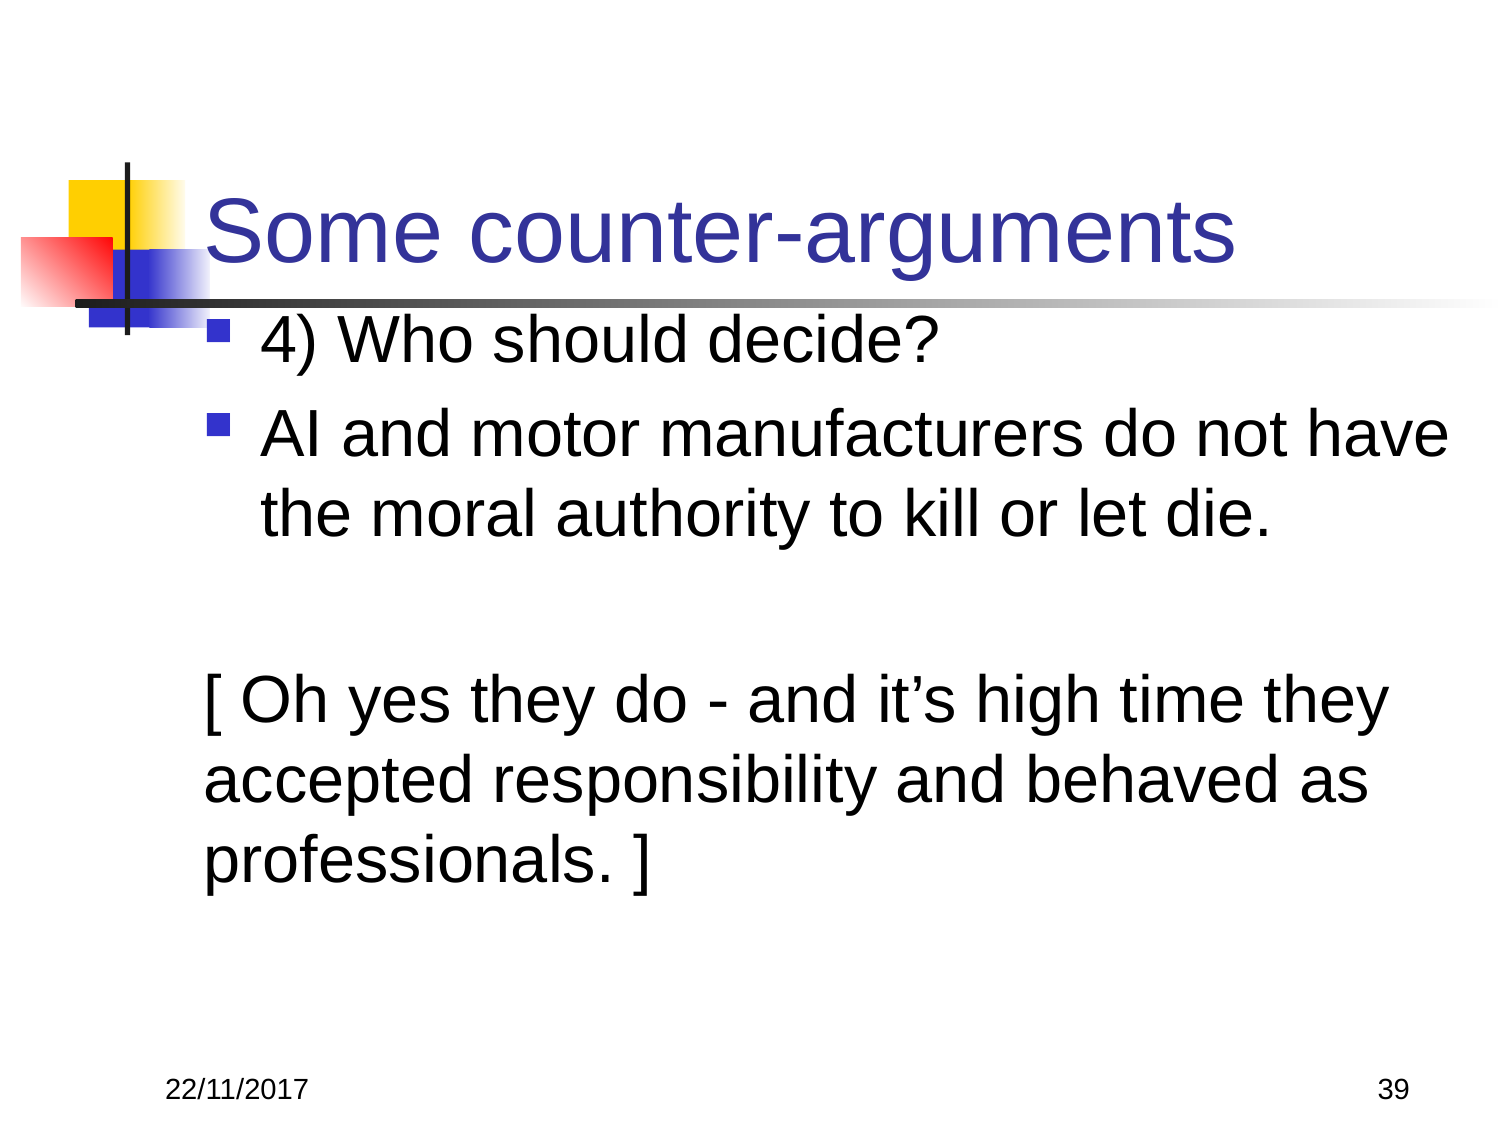

# Some counter-arguments
4) Who should decide?
AI and motor manufacturers do not have the moral authority to kill or let die.

[ Oh yes they do - and it’s high time they accepted responsibility and behaved as professionals. ]

22/11/2017

39